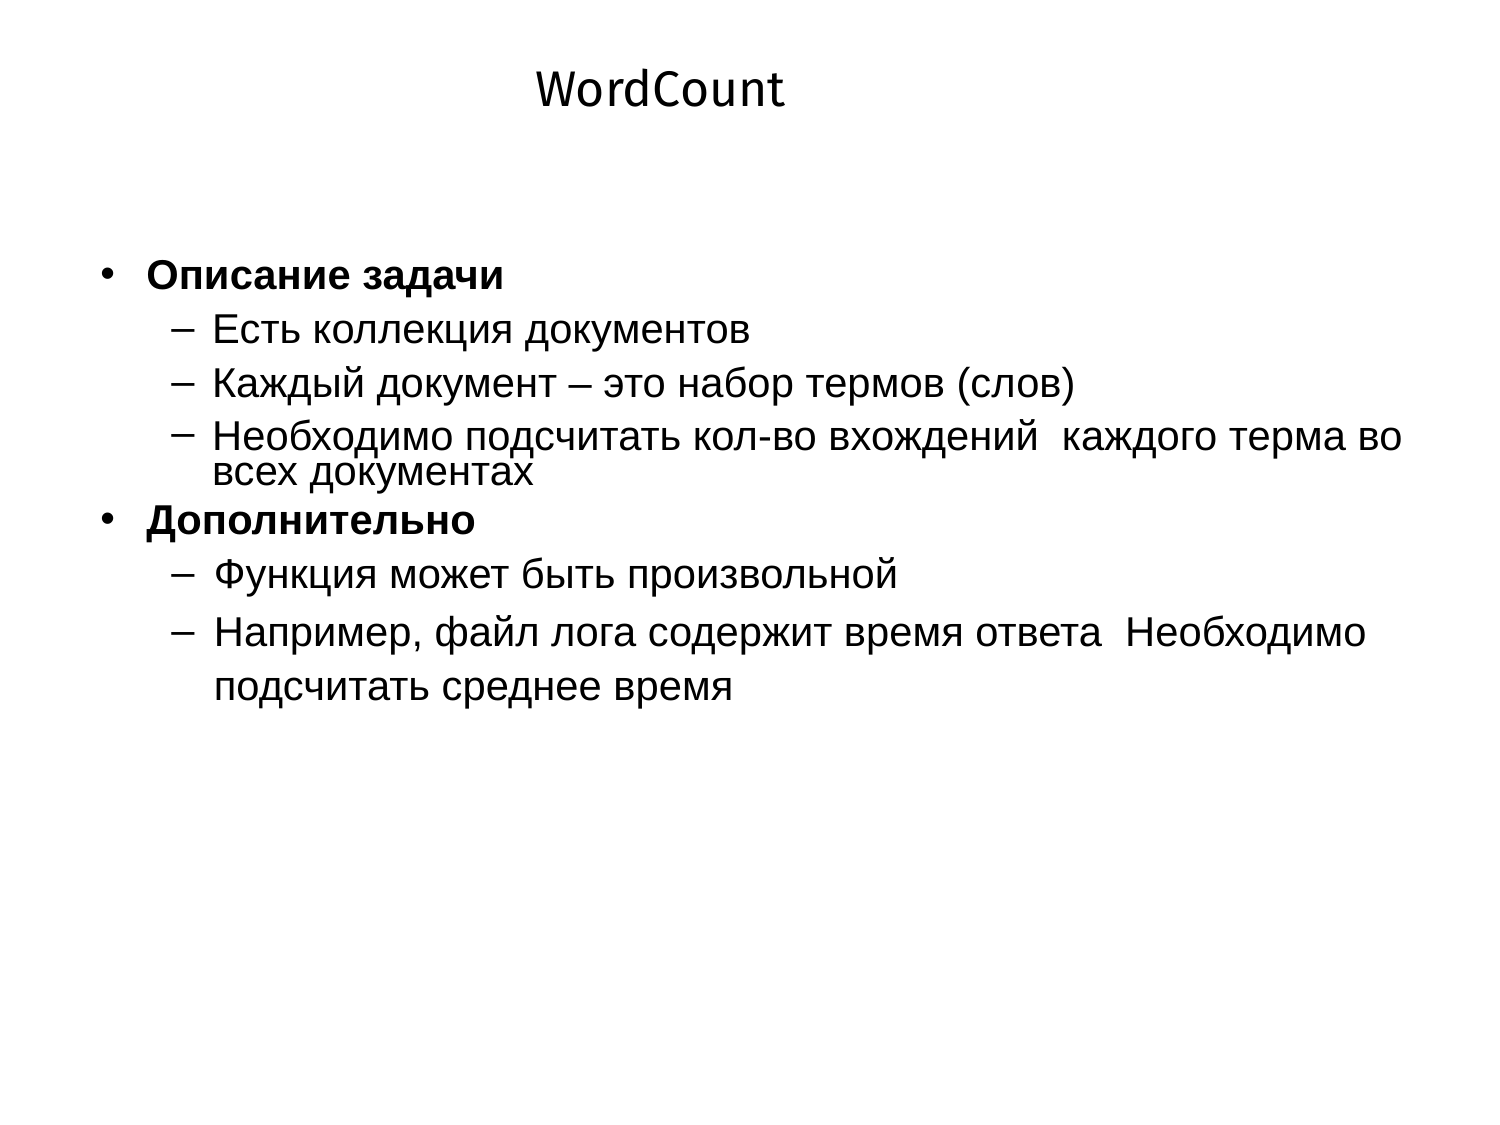

# WordCount
Описание задачи
Есть коллекция документов
Каждый документ – это набор термов (слов)
Необходимо подсчитать кол-во вхождений  каждого терма во всех документах
Дополнительно
Функция может быть произвольной
Например, файл лога содержит время ответа  Необходимо подсчитать среднее время